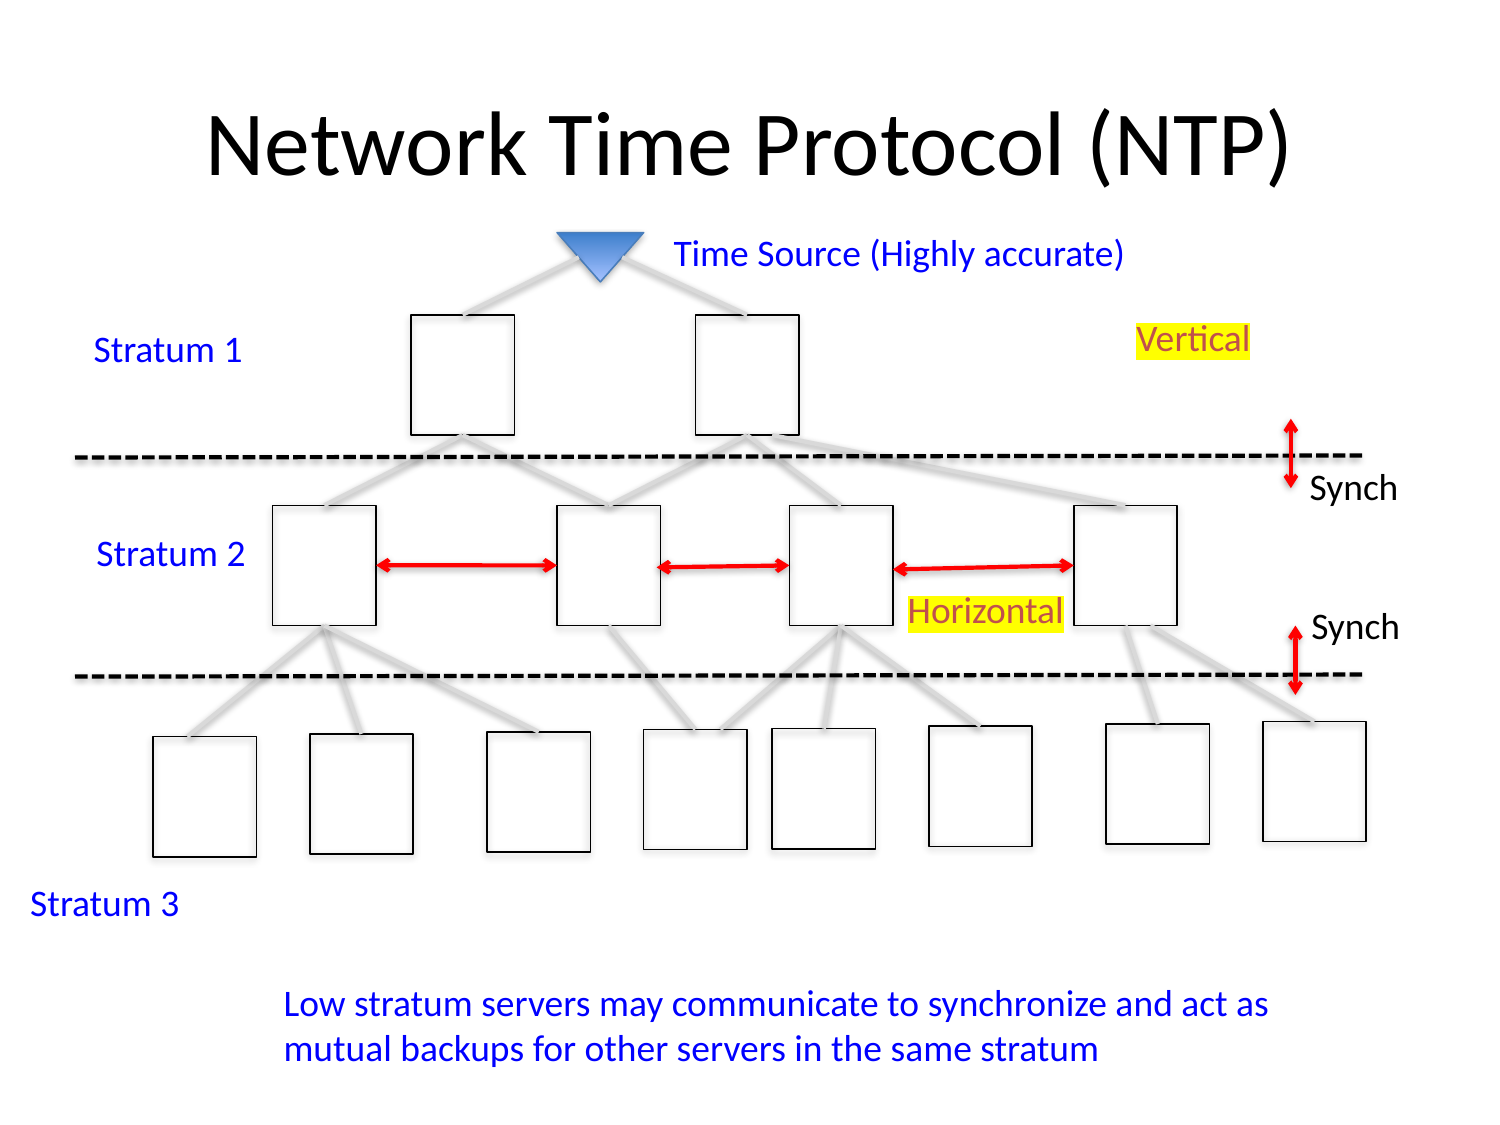

# Network Time Protocol (NTP)
Time Source (Highly accurate)

Vertical

Stratum 1
Synch

Stratum 2
Horizontal
Synch

Stratum 3
Low stratum servers may communicate to synchronize and act as mutual backups for other servers in the same stratum